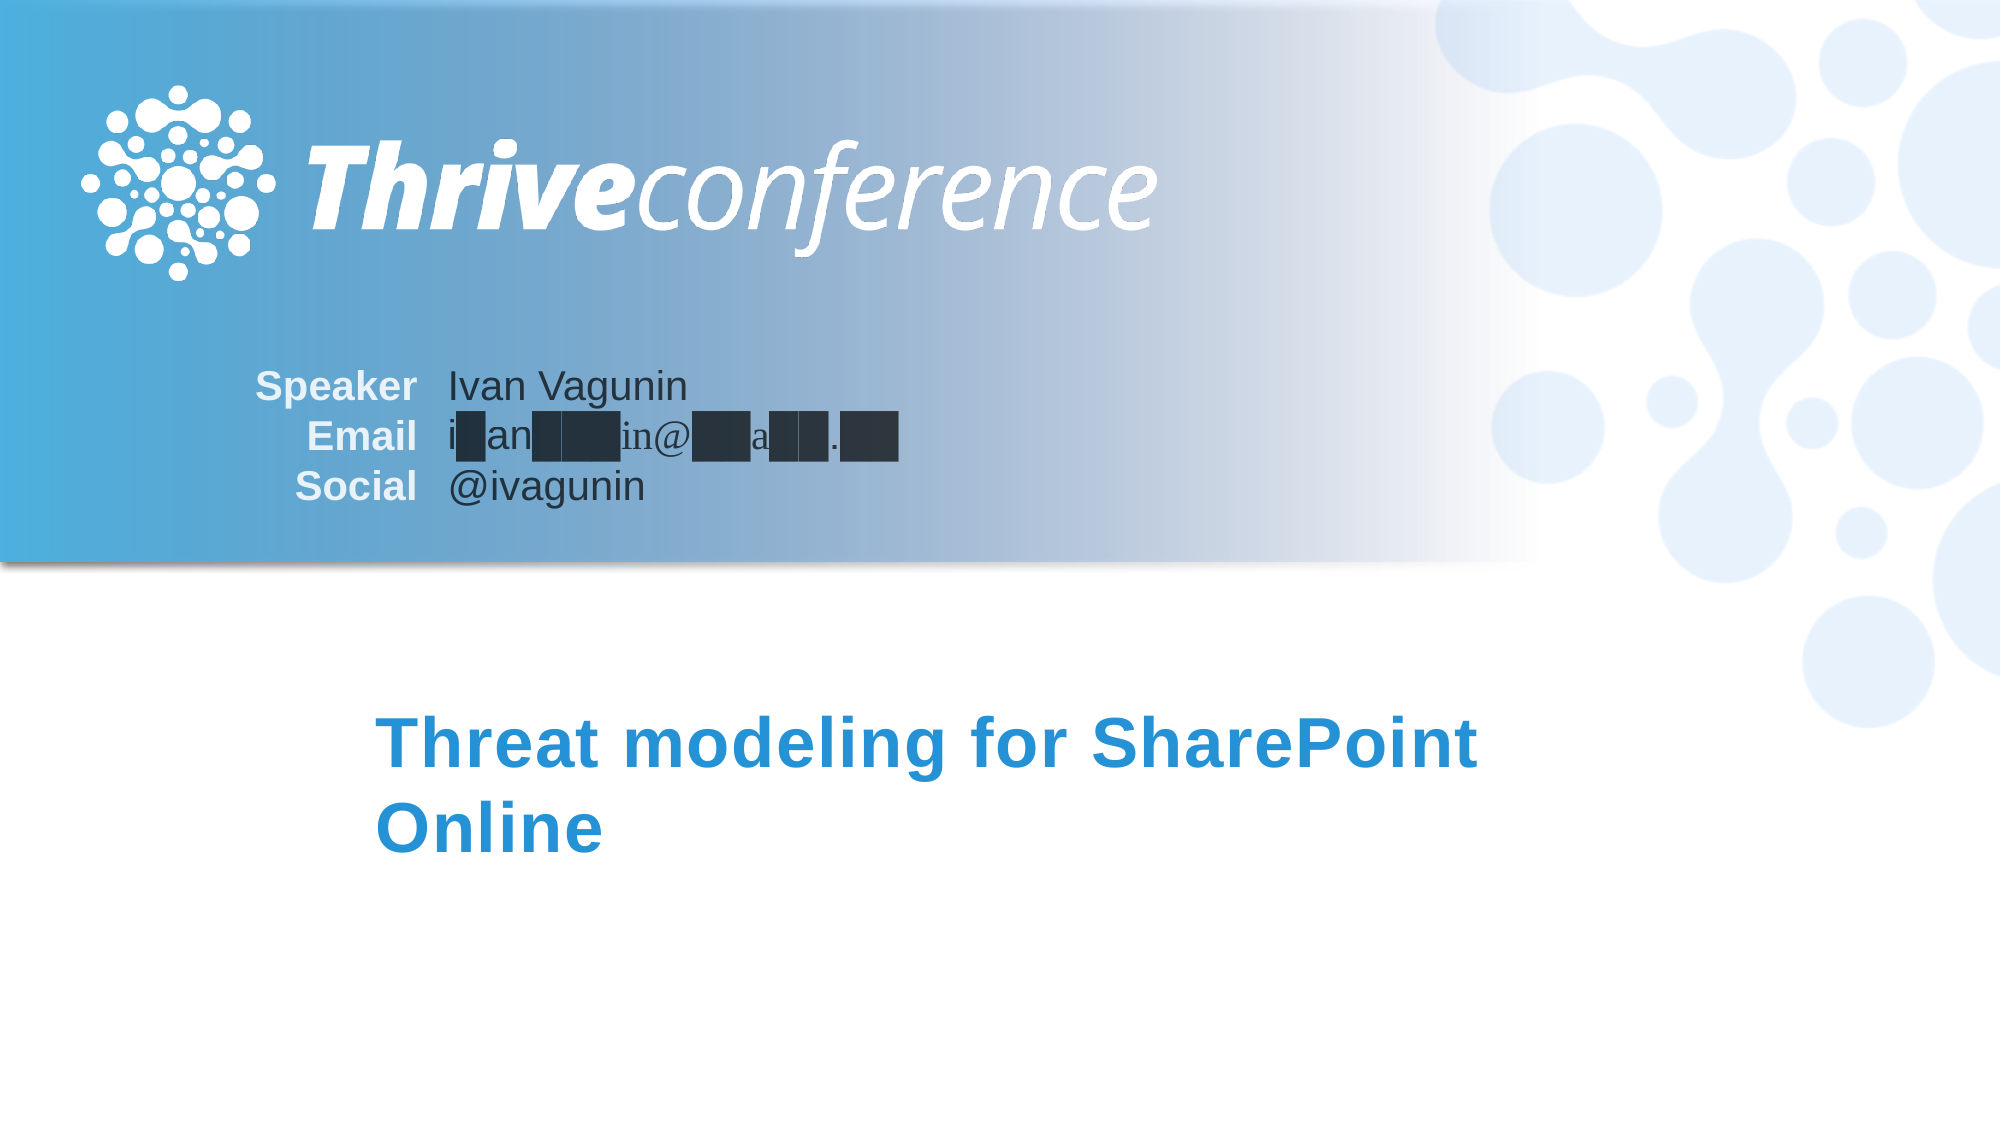

Ivan Vagunin
i█an███in@██a██.██
@ivagunin
Threat modeling for SharePoint Online
#ThriveITConf